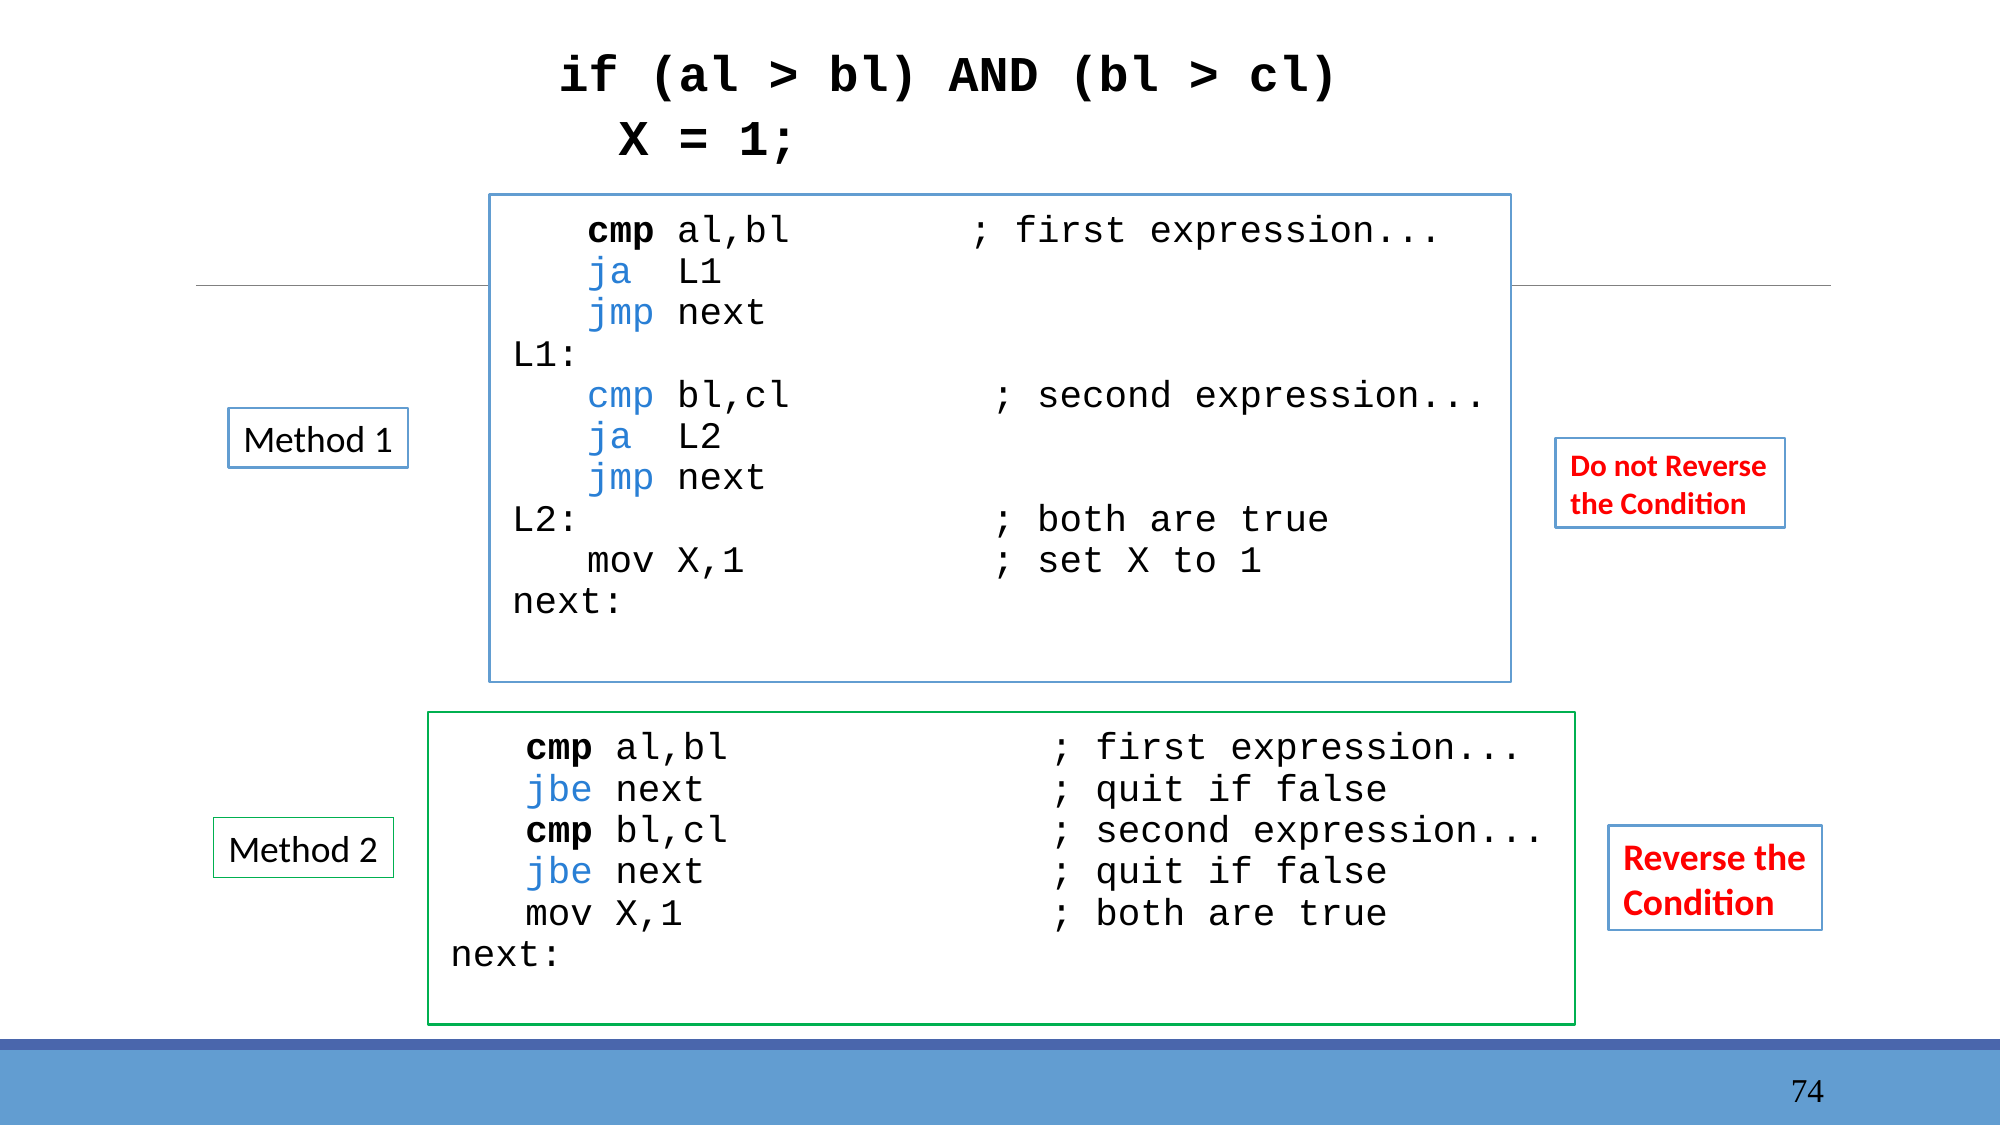

if (al > bl) AND (bl > cl)
  X = 1;

	cmp al,bl        ; first expression...
	ja  L1
	jmp next
L1:
	cmp bl,cl         ; second expression...
	ja  L2
	jmp next
L2:	                  ; both are true
	mov X,1           ; set X to 1
next:
Method 1
Do not Reverse the Condition
	cmp al,bl	; first expression...
	jbe next	; quit if false
	cmp bl,cl	; second expression...
	jbe next	; quit if false
	mov X,1	; both are true
next:
Method 2
Reverse the Condition
74